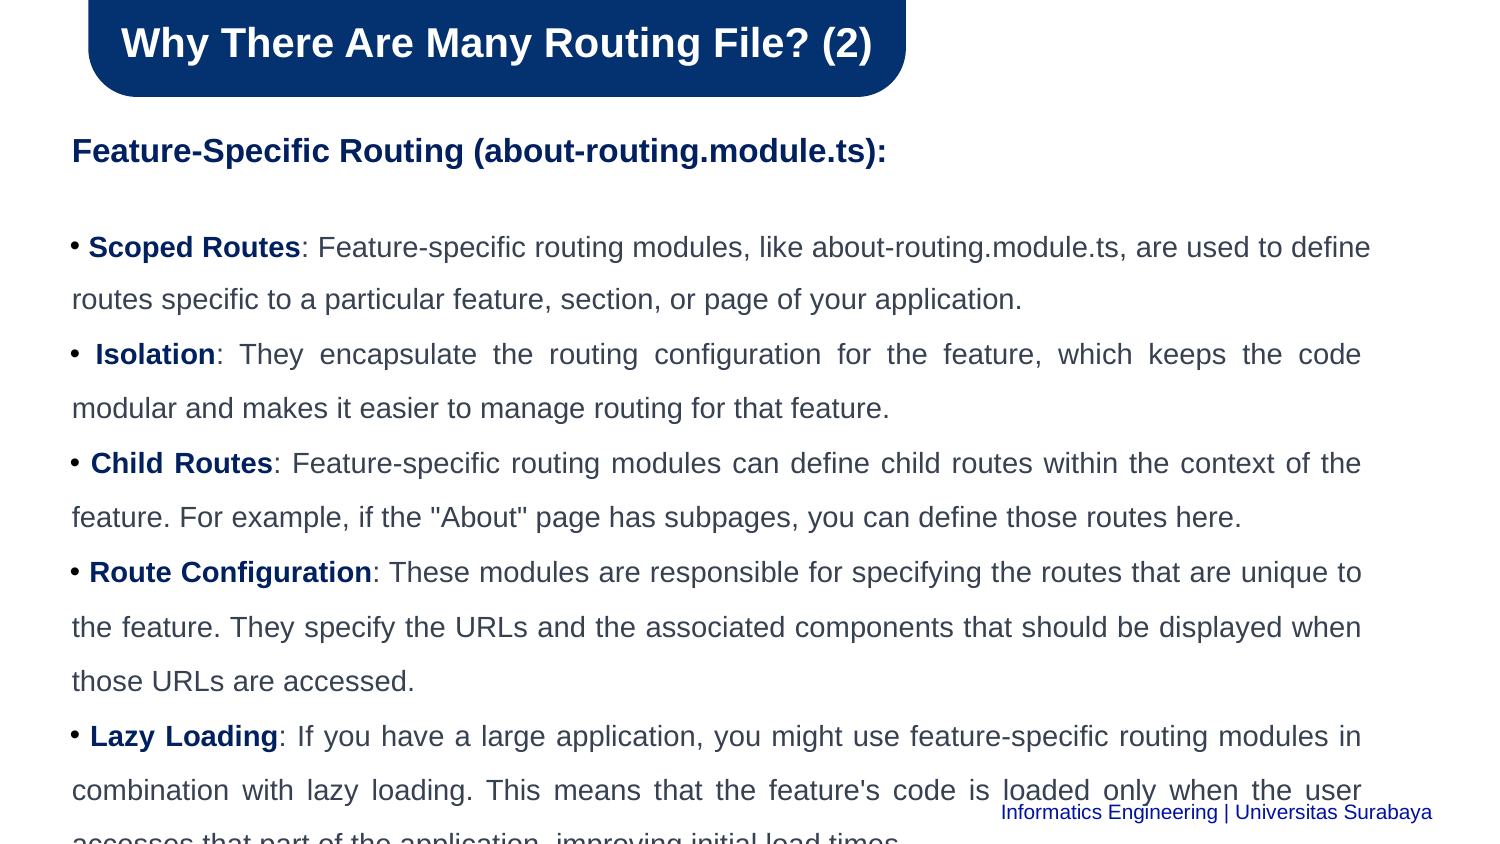

Why There Are Many Routing File? (2)
Feature-Specific Routing (about-routing.module.ts):

 Scoped Routes: Feature-specific routing modules, like about-routing.module.ts, are used to define routes specific to a particular feature, section, or page of your application.
 Isolation: They encapsulate the routing configuration for the feature, which keeps the code modular and makes it easier to manage routing for that feature.
 Child Routes: Feature-specific routing modules can define child routes within the context of the feature. For example, if the "About" page has subpages, you can define those routes here.
 Route Configuration: These modules are responsible for specifying the routes that are unique to the feature. They specify the URLs and the associated components that should be displayed when those URLs are accessed.
 Lazy Loading: If you have a large application, you might use feature-specific routing modules in combination with lazy loading. This means that the feature's code is loaded only when the user accesses that part of the application, improving initial load times.
Informatics Engineering | Universitas Surabaya